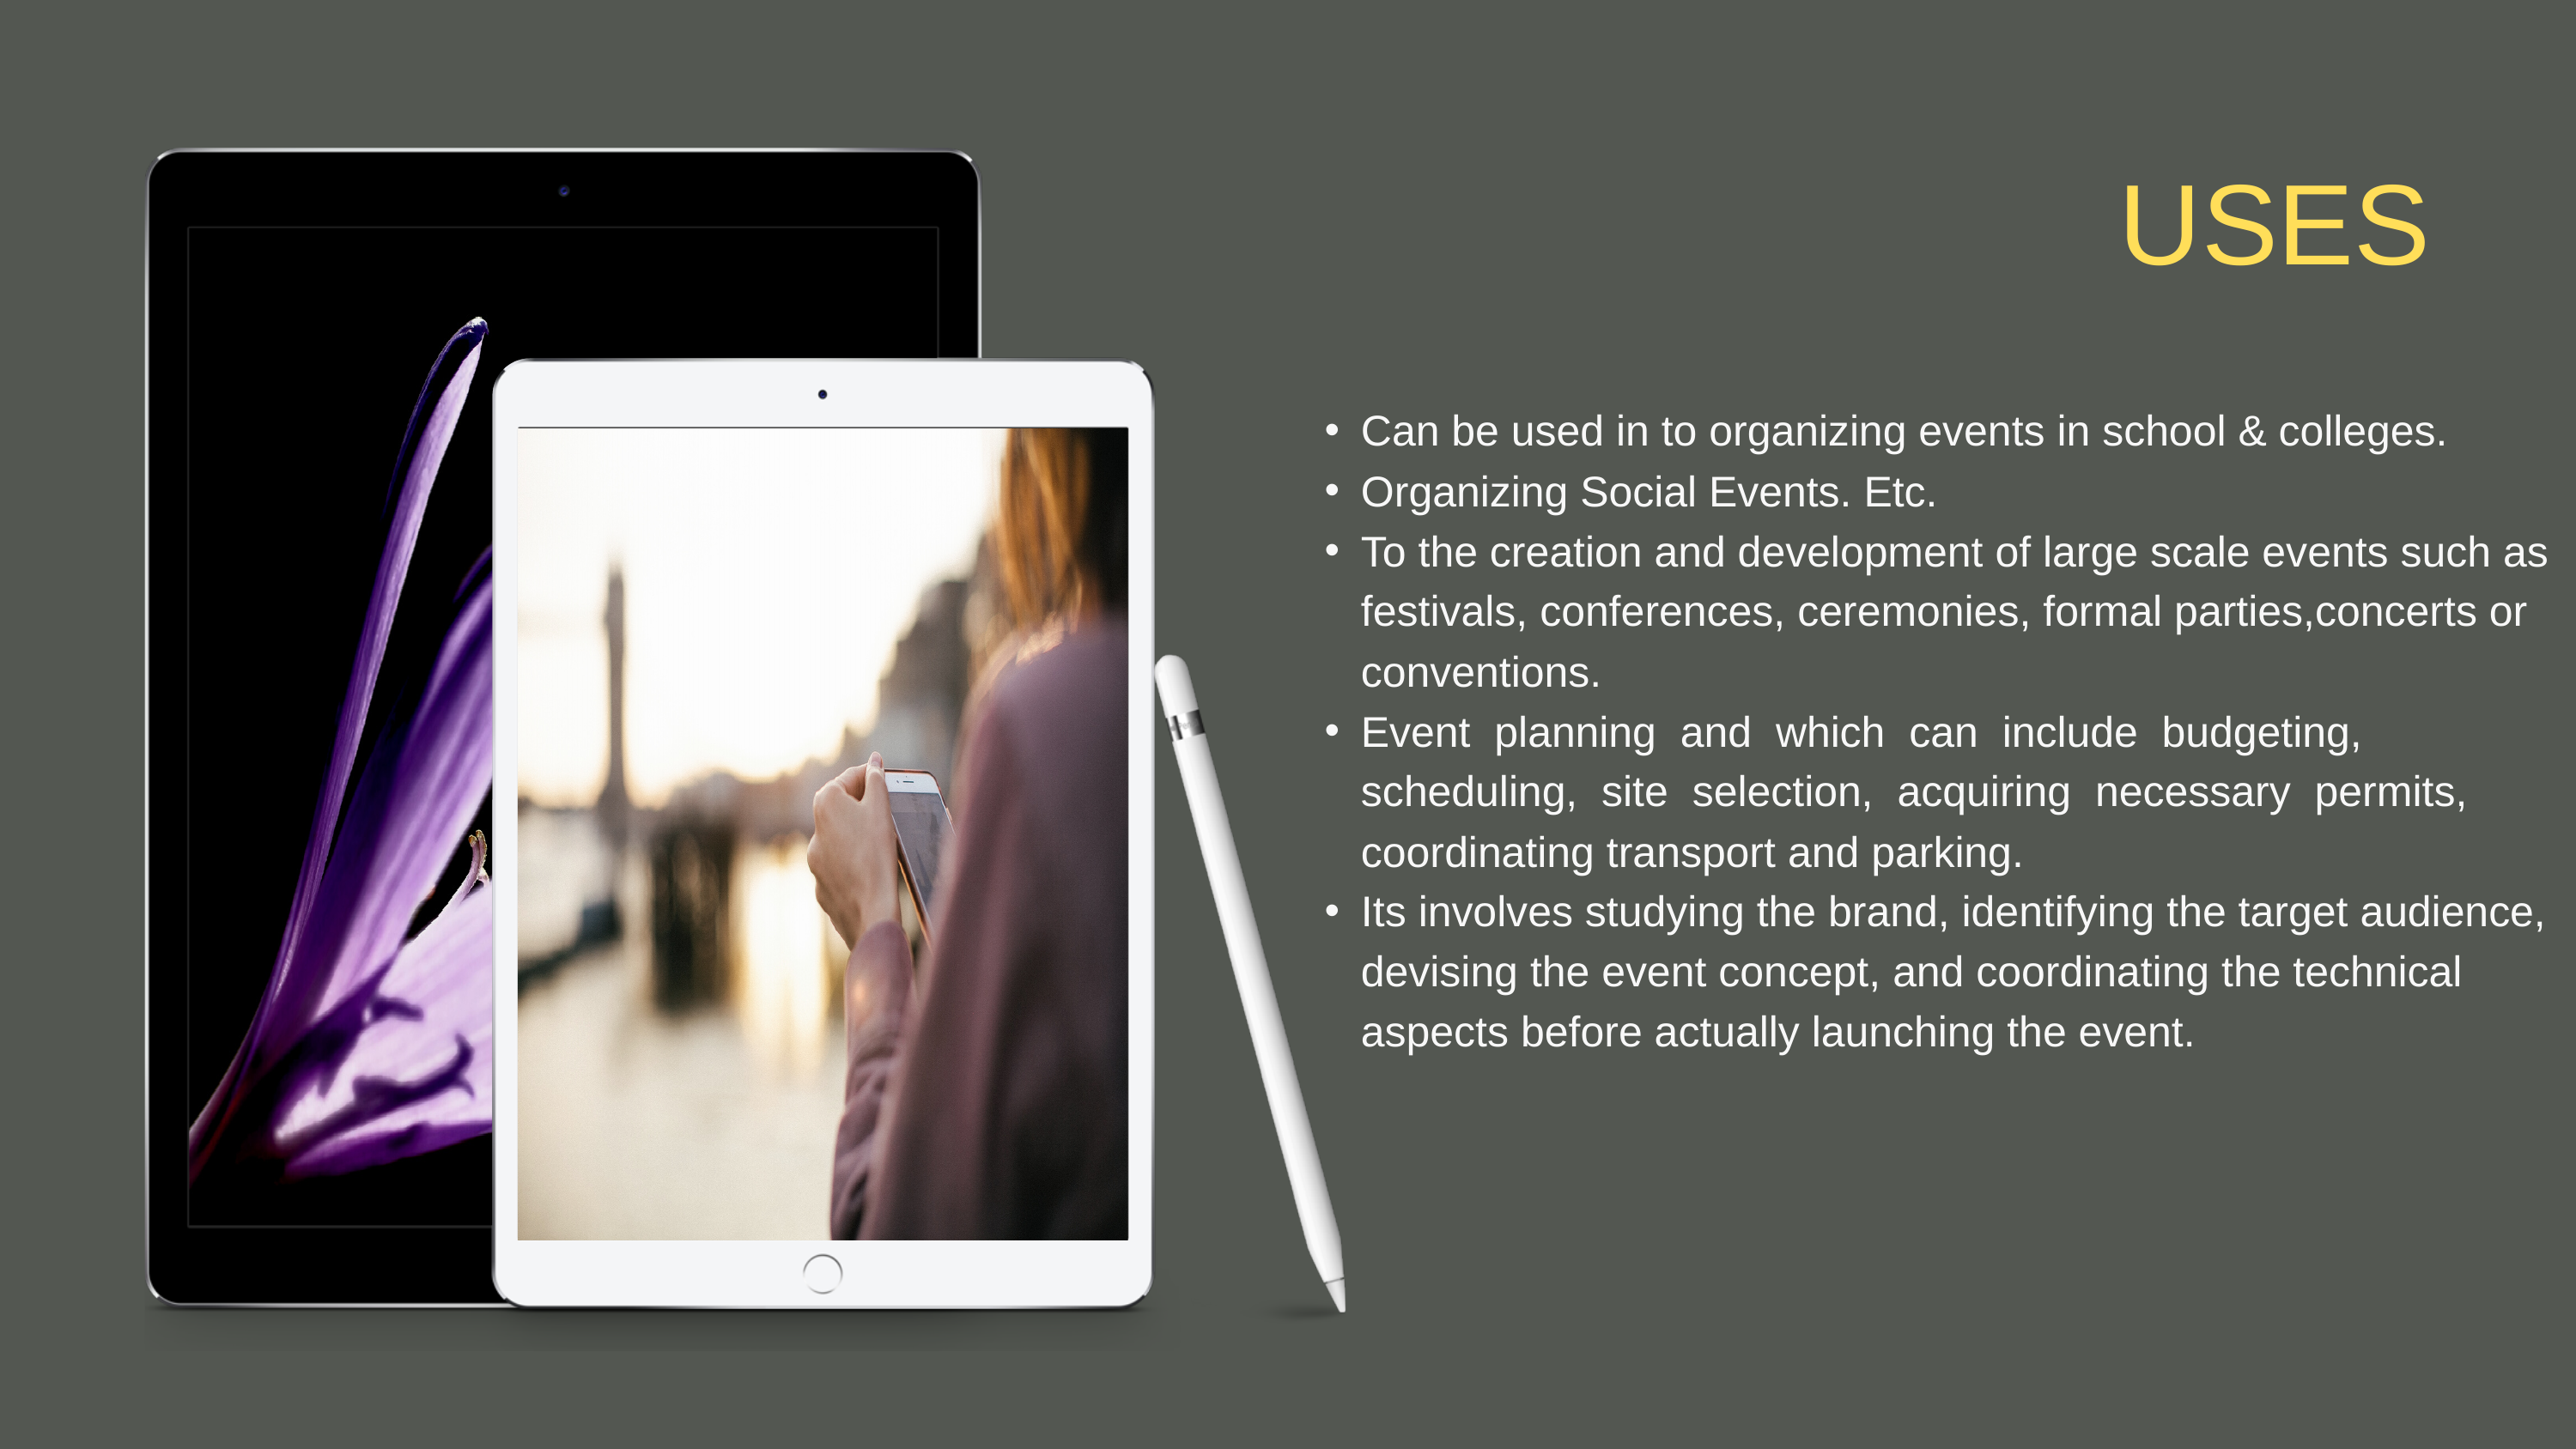

USES

Can be used in to organizing events in school & colleges.
Organizing Social Events. Etc.
To the creation and development of large scale events such as festivals, conferences, ceremonies, formal parties,concerts or conventions.
Event  planning  and  which  can  include  budgeting,  scheduling,  site  selection,  acquiring  necessary  permits,  coordinating transport and parking.
Its involves studying the brand, identifying the target audience, devising the event concept, and coordinating the technical aspects before actually launching the event.